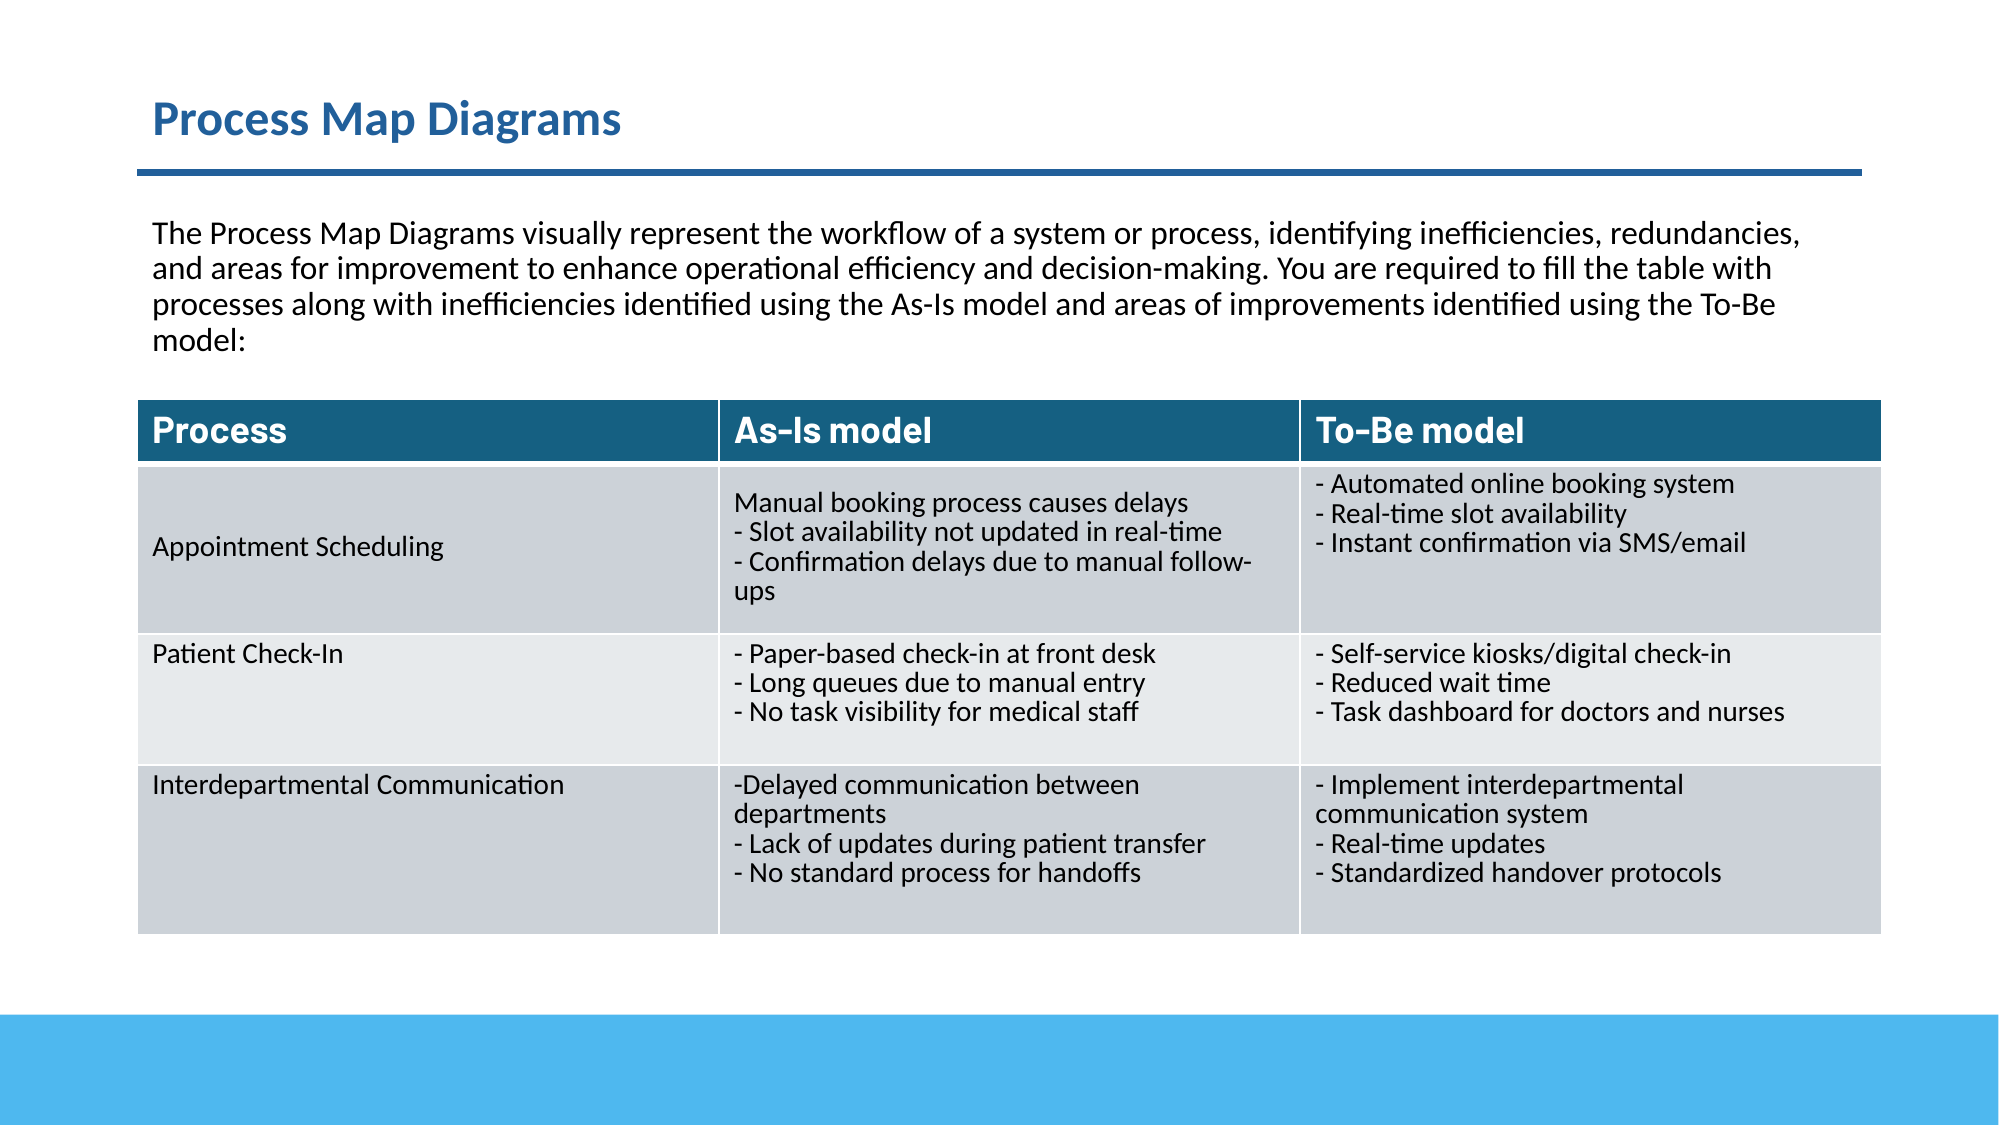

# Process Map Diagrams
The Process Map Diagrams visually represent the workflow of a system or process, identifying inefficiencies, redundancies, and areas for improvement to enhance operational efficiency and decision-making. You are required to fill the table with processes along with inefficiencies identified using the As-Is model and areas of improvements identified using the To-Be model:
| Process | As-Is model | To-Be model |
| --- | --- | --- |
| Appointment Scheduling | Manual booking process causes delays - Slot availability not updated in real-time - Confirmation delays due to manual follow-ups | - Automated online booking system - Real-time slot availability - Instant confirmation via SMS/email |
| Patient Check-In | - Paper-based check-in at front desk - Long queues due to manual entry - No task visibility for medical staff | - Self-service kiosks/digital check-in - Reduced wait time - Task dashboard for doctors and nurses |
| Interdepartmental Communication | -Delayed communication between departments - Lack of updates during patient transfer - No standard process for handoffs | - Implement interdepartmental communication system - Real-time updates - Standardized handover protocols |